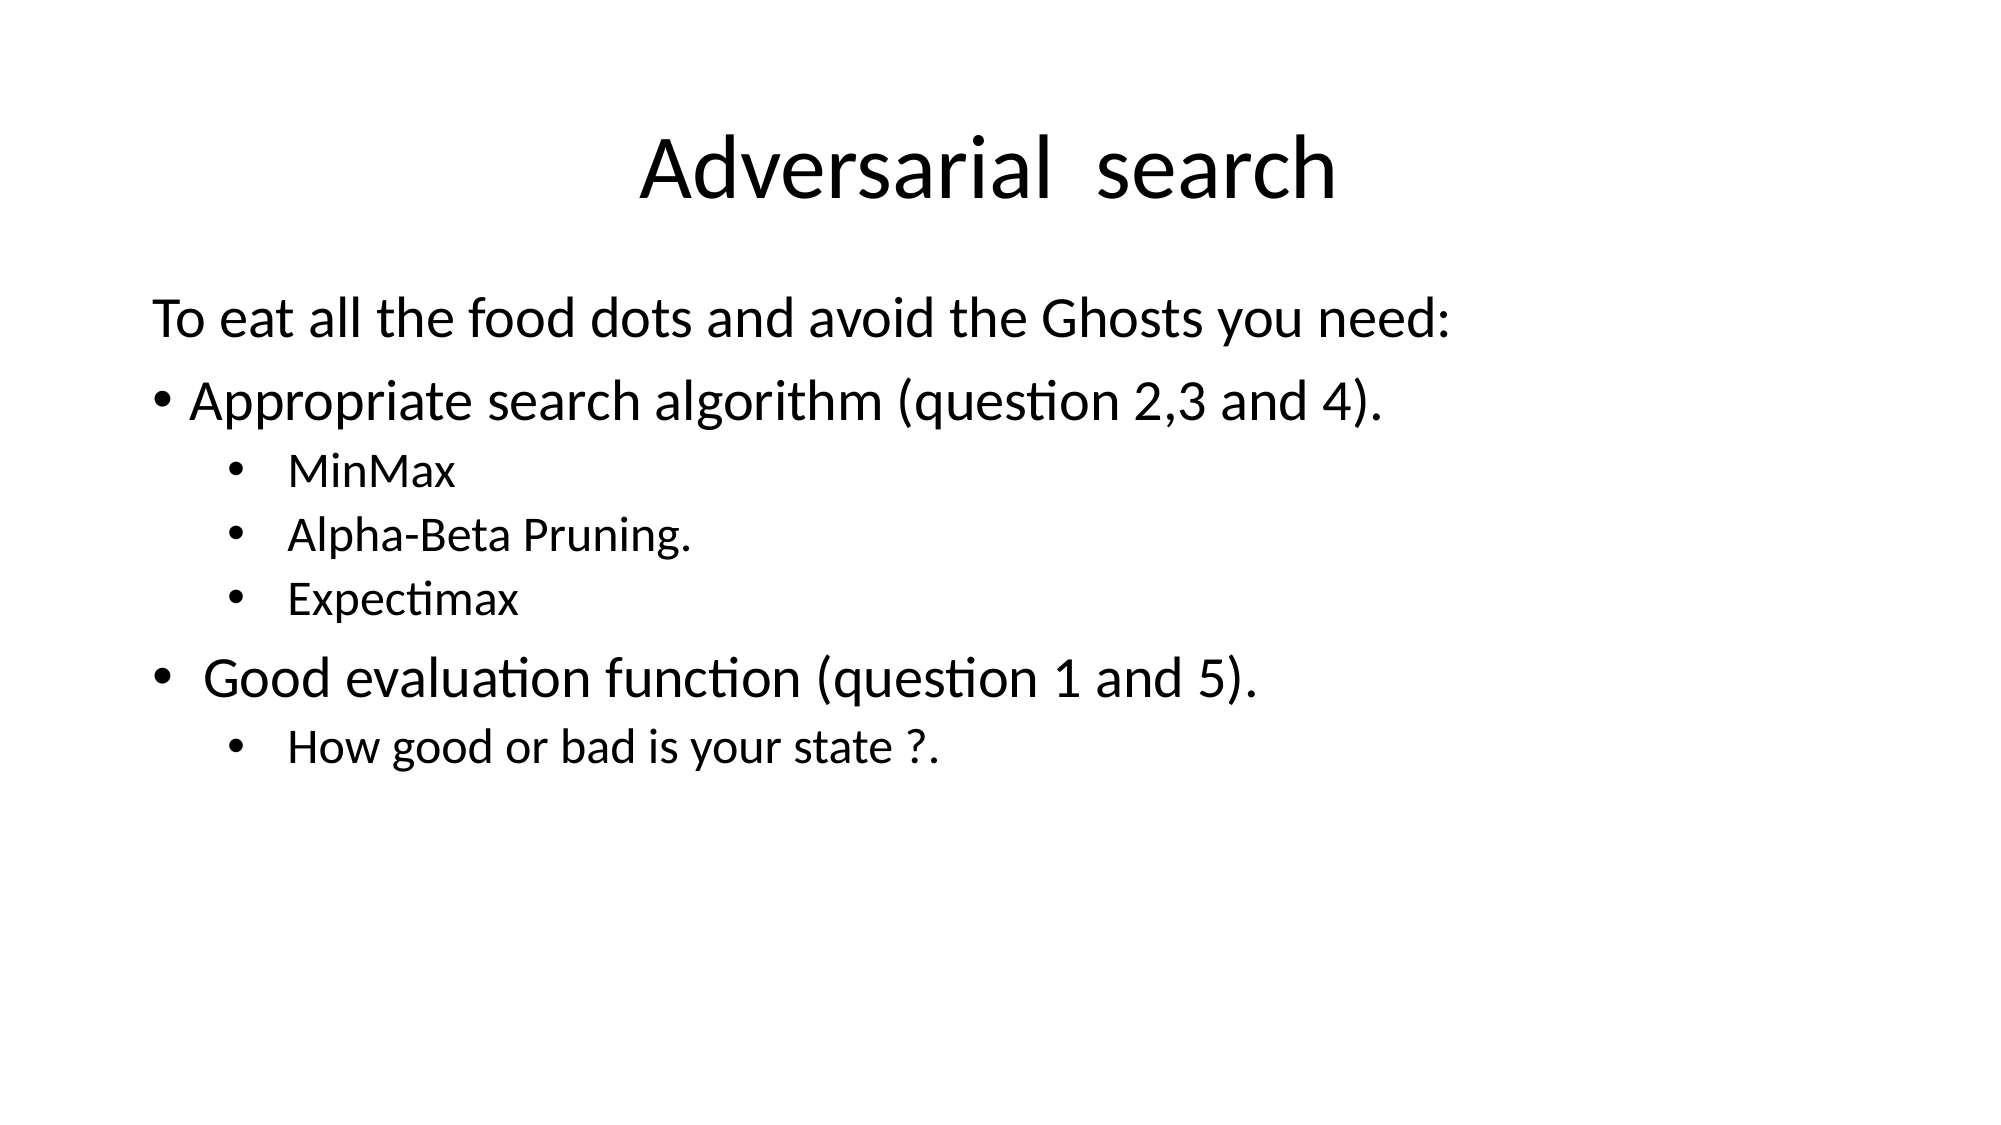

# Adversarial  search
To eat all the food dots and avoid the Ghosts you need:
Appropriate search algorithm (question 2,3 and 4).
  MinMax
  Alpha-Beta Pruning.
  Expectimax
 Good evaluation function (question 1 and 5).
  How good or bad is your state ?.